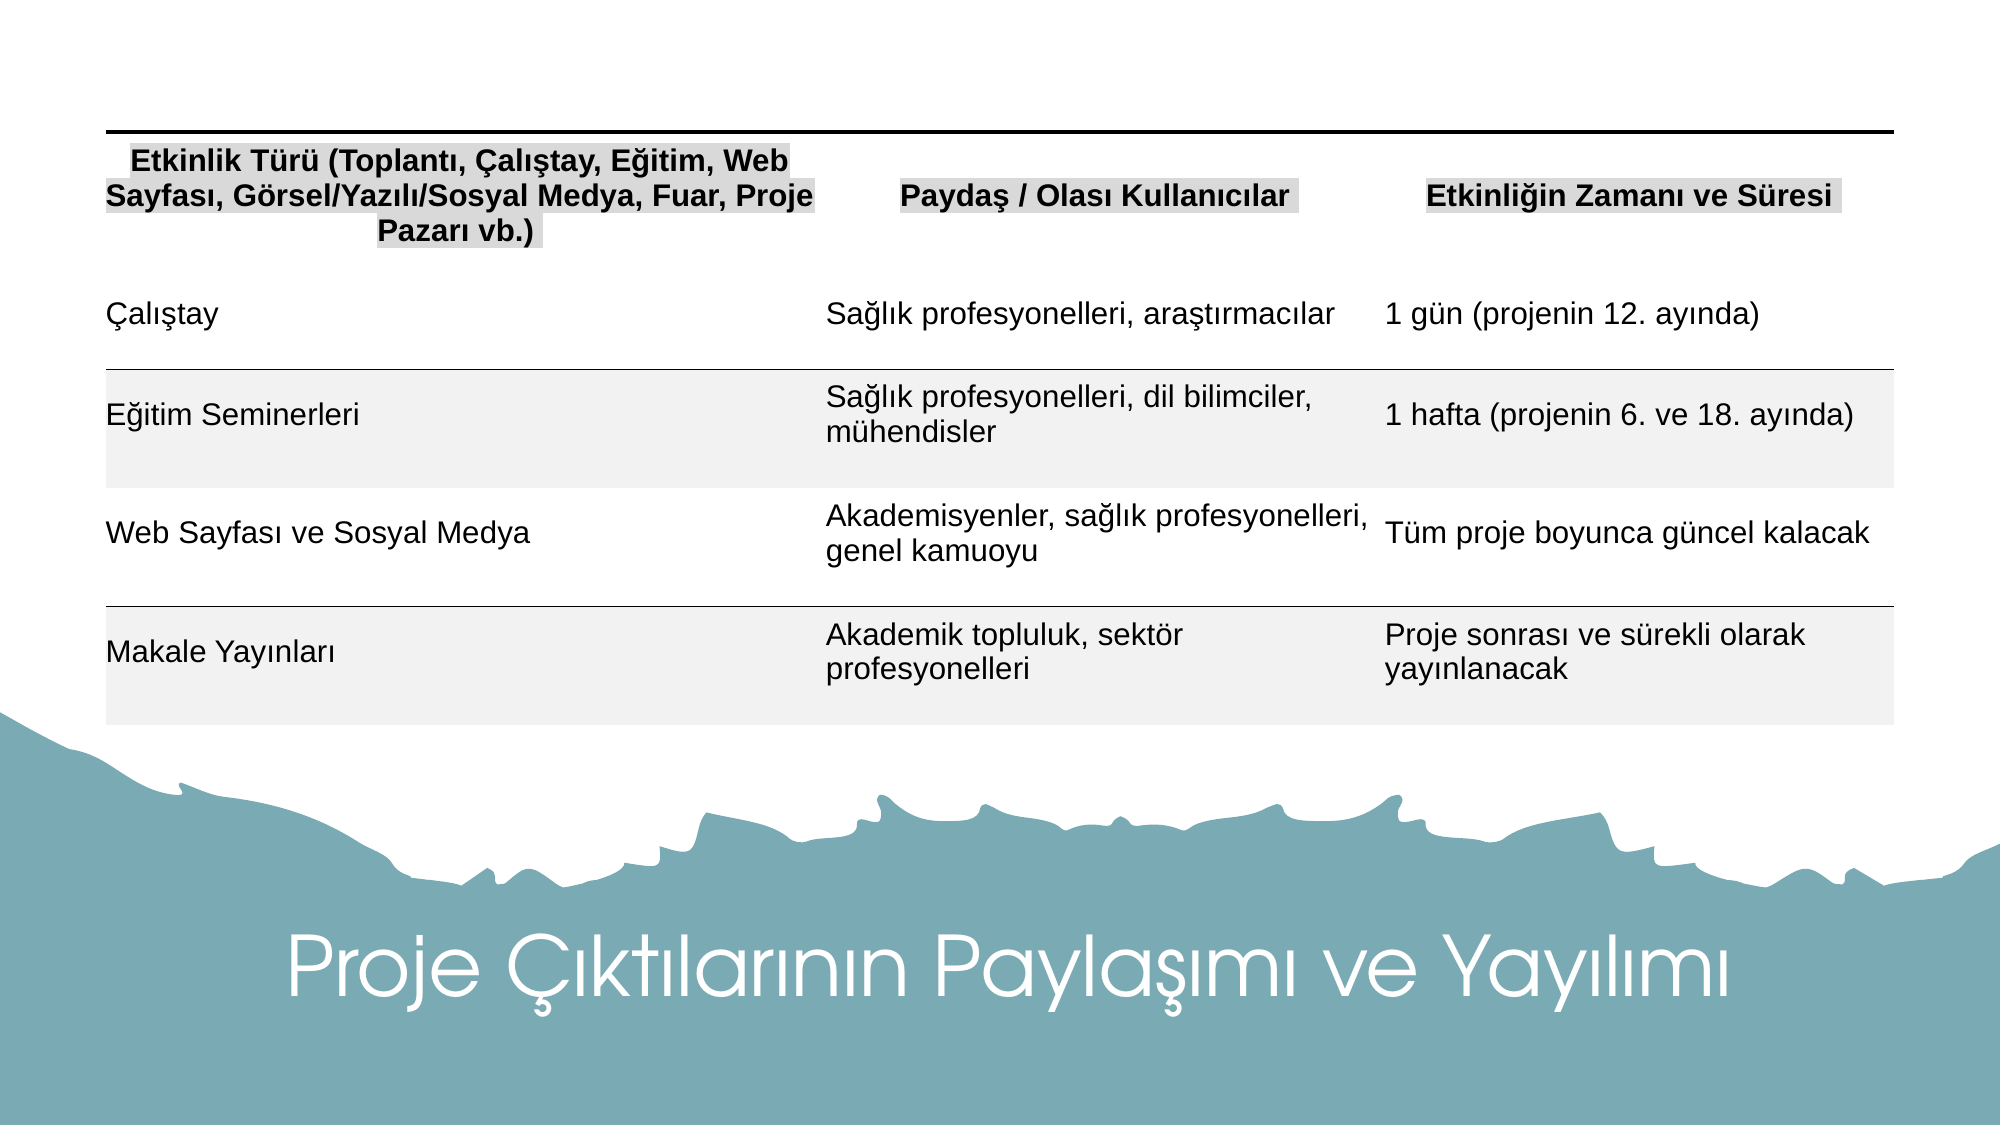

| Etkinlik Türü (Toplantı, Çalıştay, Eğitim, Web Sayfası, Görsel/Yazılı/Sosyal Medya, Fuar, Proje Pazarı vb.) | Paydaş / Olası Kullanıcılar | Etkinliğin Zamanı ve Süresi |
| --- | --- | --- |
| Çalıştay | Sağlık profesyonelleri, araştırmacılar | 1 gün (projenin 12. ayında) |
| Eğitim Seminerleri | Sağlık profesyonelleri, dil bilimciler, mühendisler | 1 hafta (projenin 6. ve 18. ayında) |
| Web Sayfası ve Sosyal Medya | Akademisyenler, sağlık profesyonelleri, genel kamuoyu | Tüm proje boyunca güncel kalacak |
| Makale Yayınları | Akademik topluluk, sektör profesyonelleri | Proje sonrası ve sürekli olarak yayınlanacak |

# Proje Çıktılarının Paylaşımı ve Yayılımı